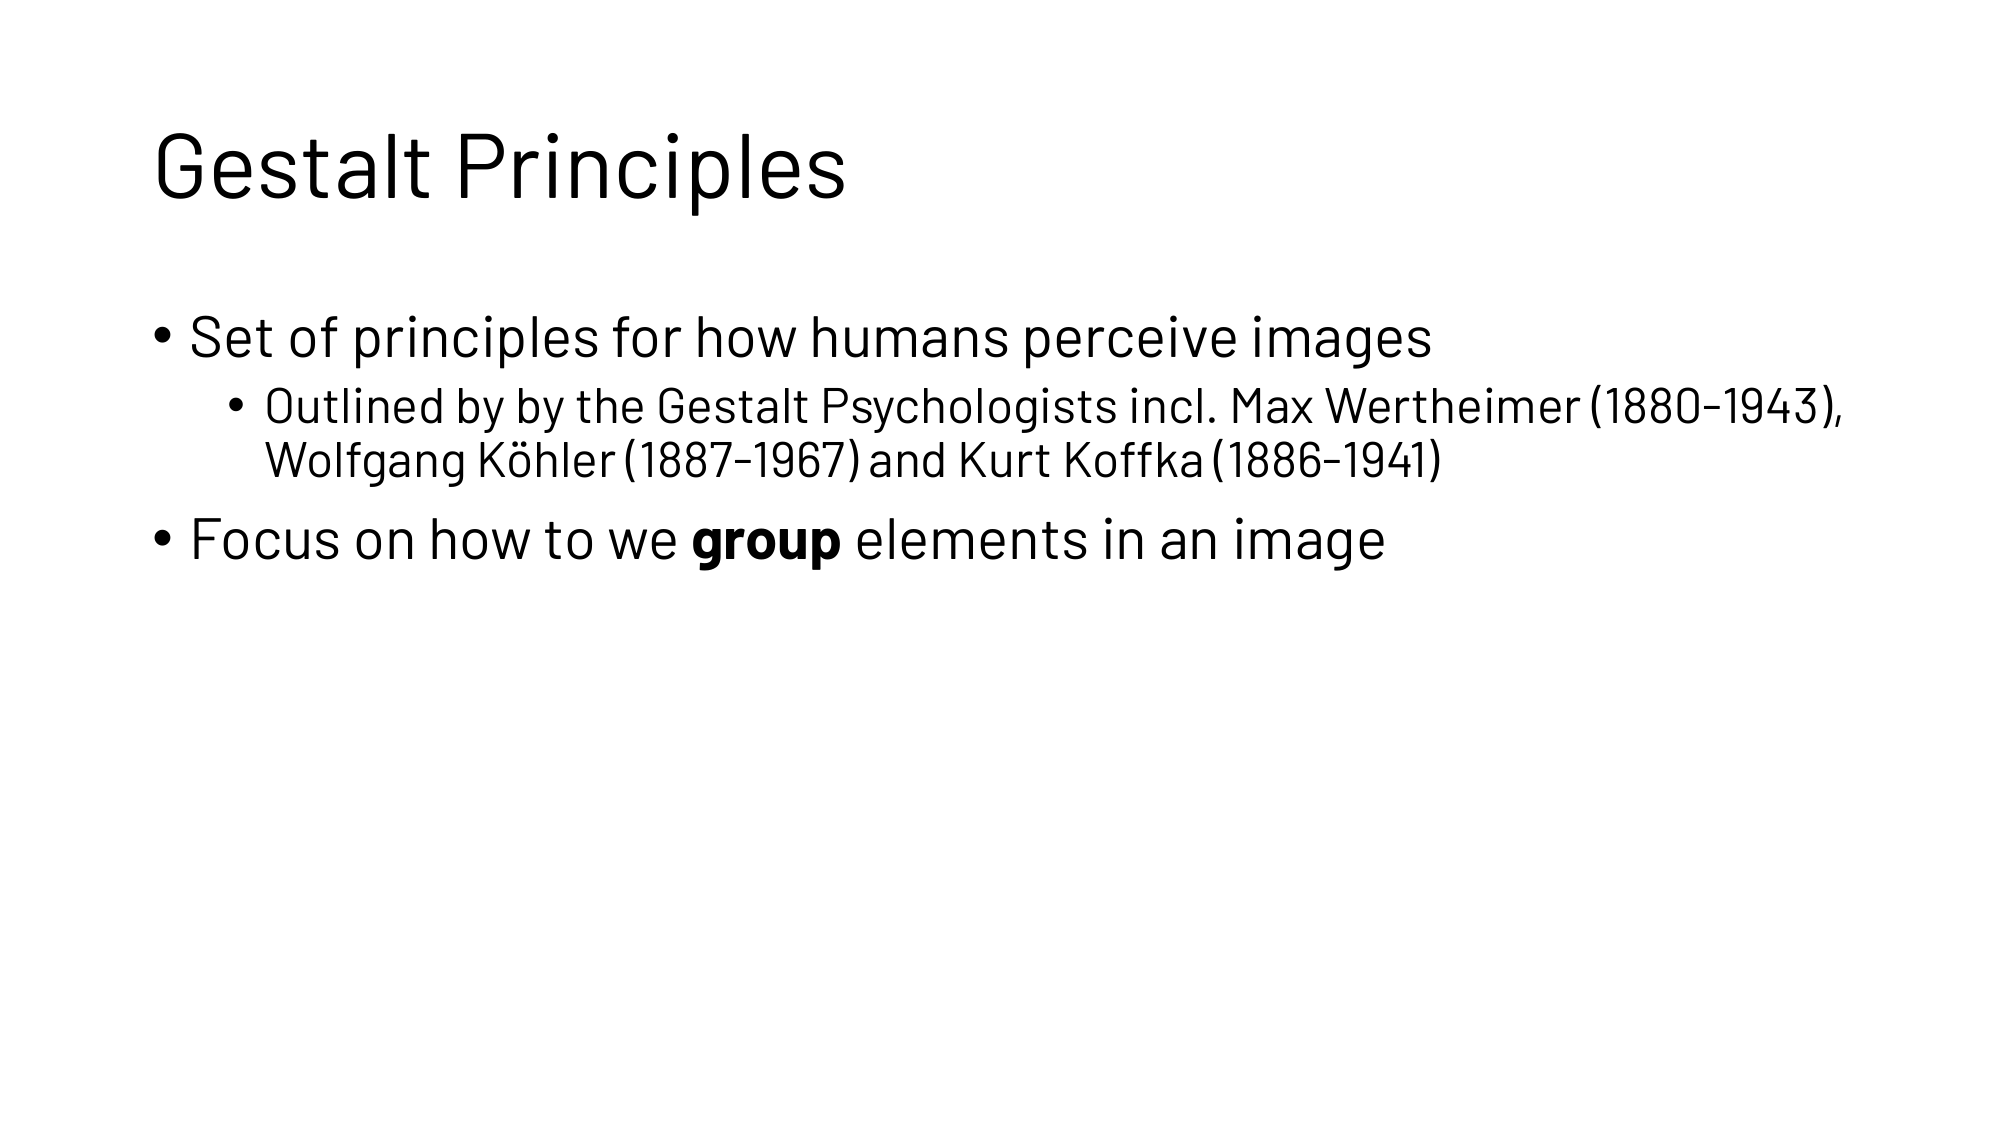

# Gestalt Principles
Set of principles for how humans perceive images
Outlined by by the Gestalt Psychologists incl. Max Wertheimer (1880-1943), Wolfgang Köhler (1887-1967) and Kurt Koffka (1886-1941)
Focus on how to we group elements in an image